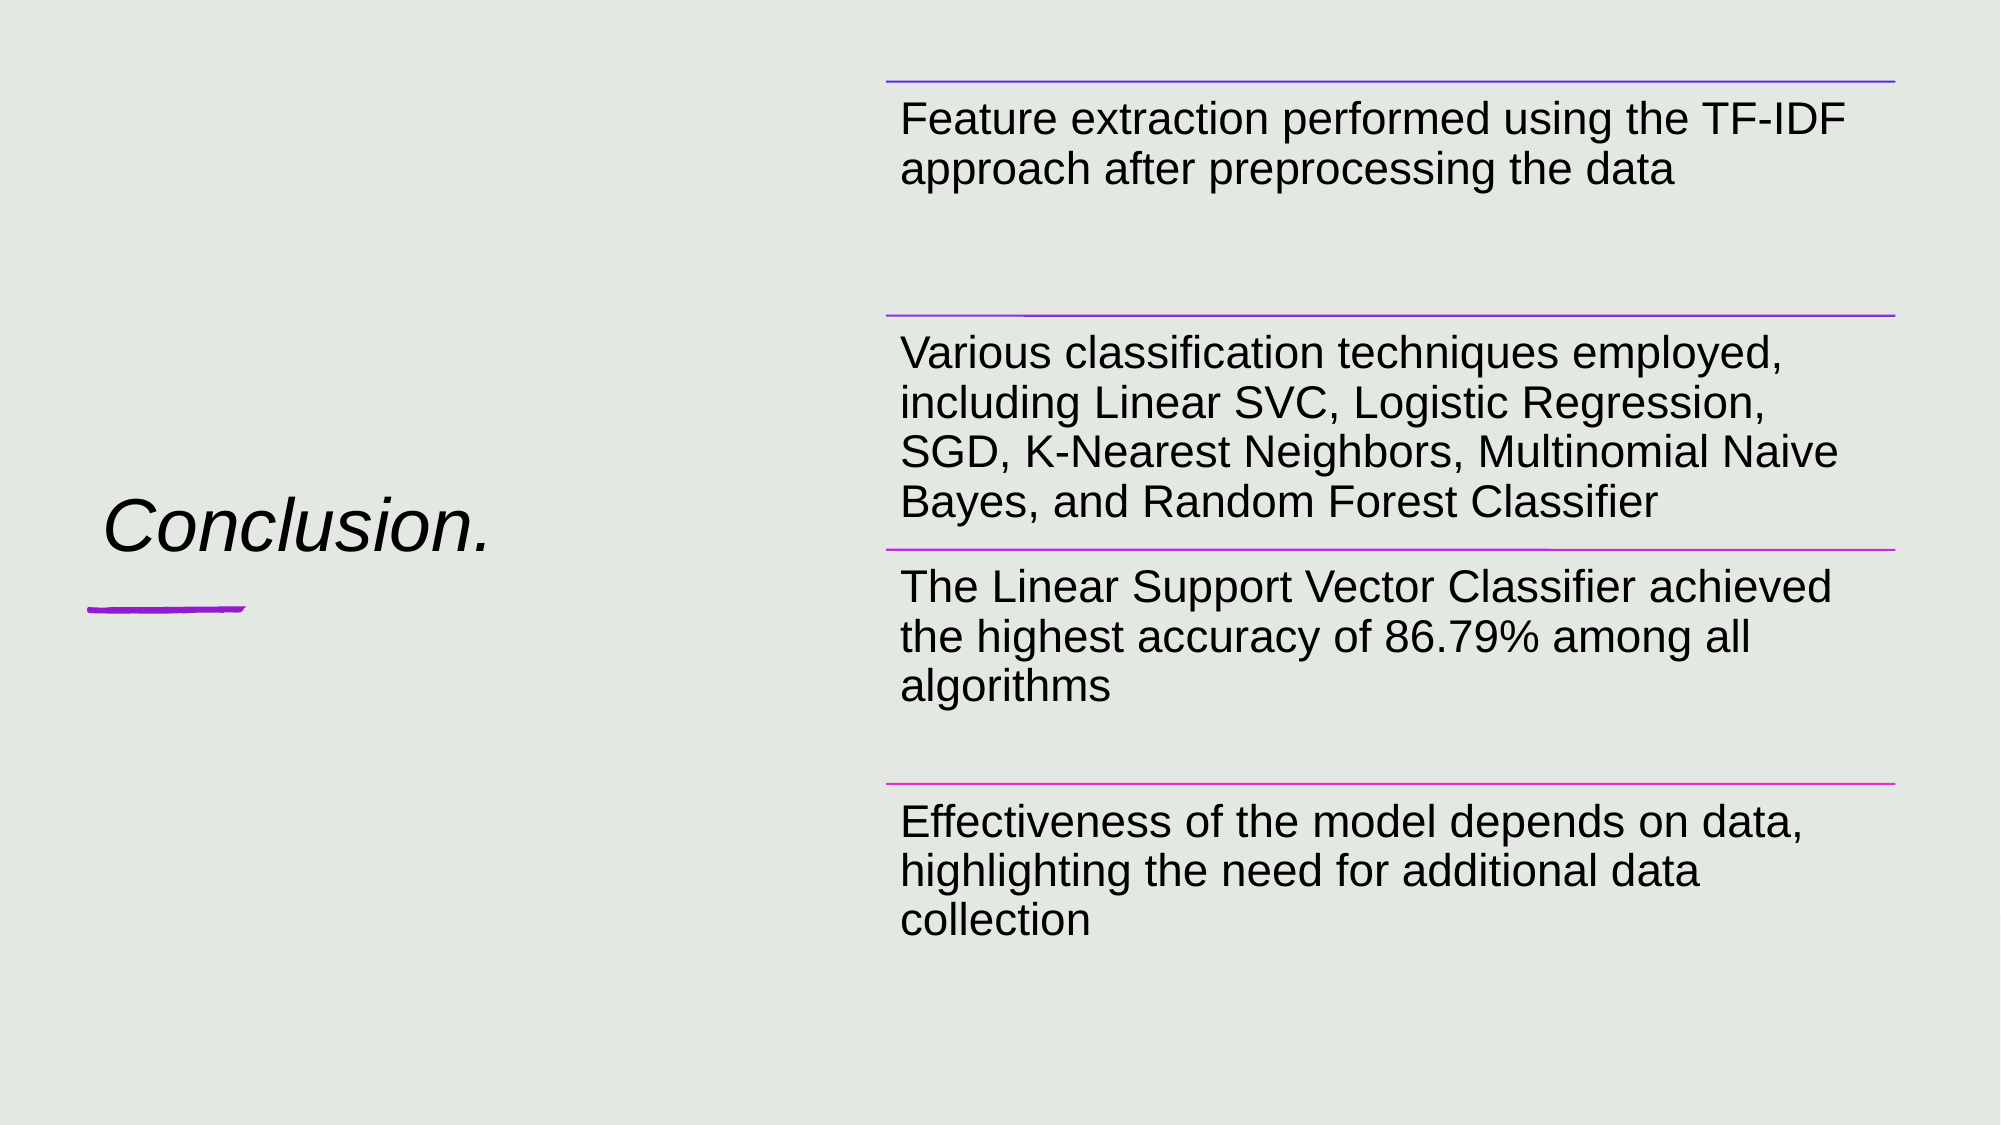

Feature extraction performed using the TF-IDF approach after preprocessing the data
Various classification techniques employed, including Linear SVC, Logistic Regression, SGD, K-Nearest Neighbors, Multinomial Naive Bayes, and Random Forest Classifier
The Linear Support Vector Classifier achieved the highest accuracy of 86.79% among all algorithms
Effectiveness of the model depends on data, highlighting the need for additional data collection
# Conclusion.